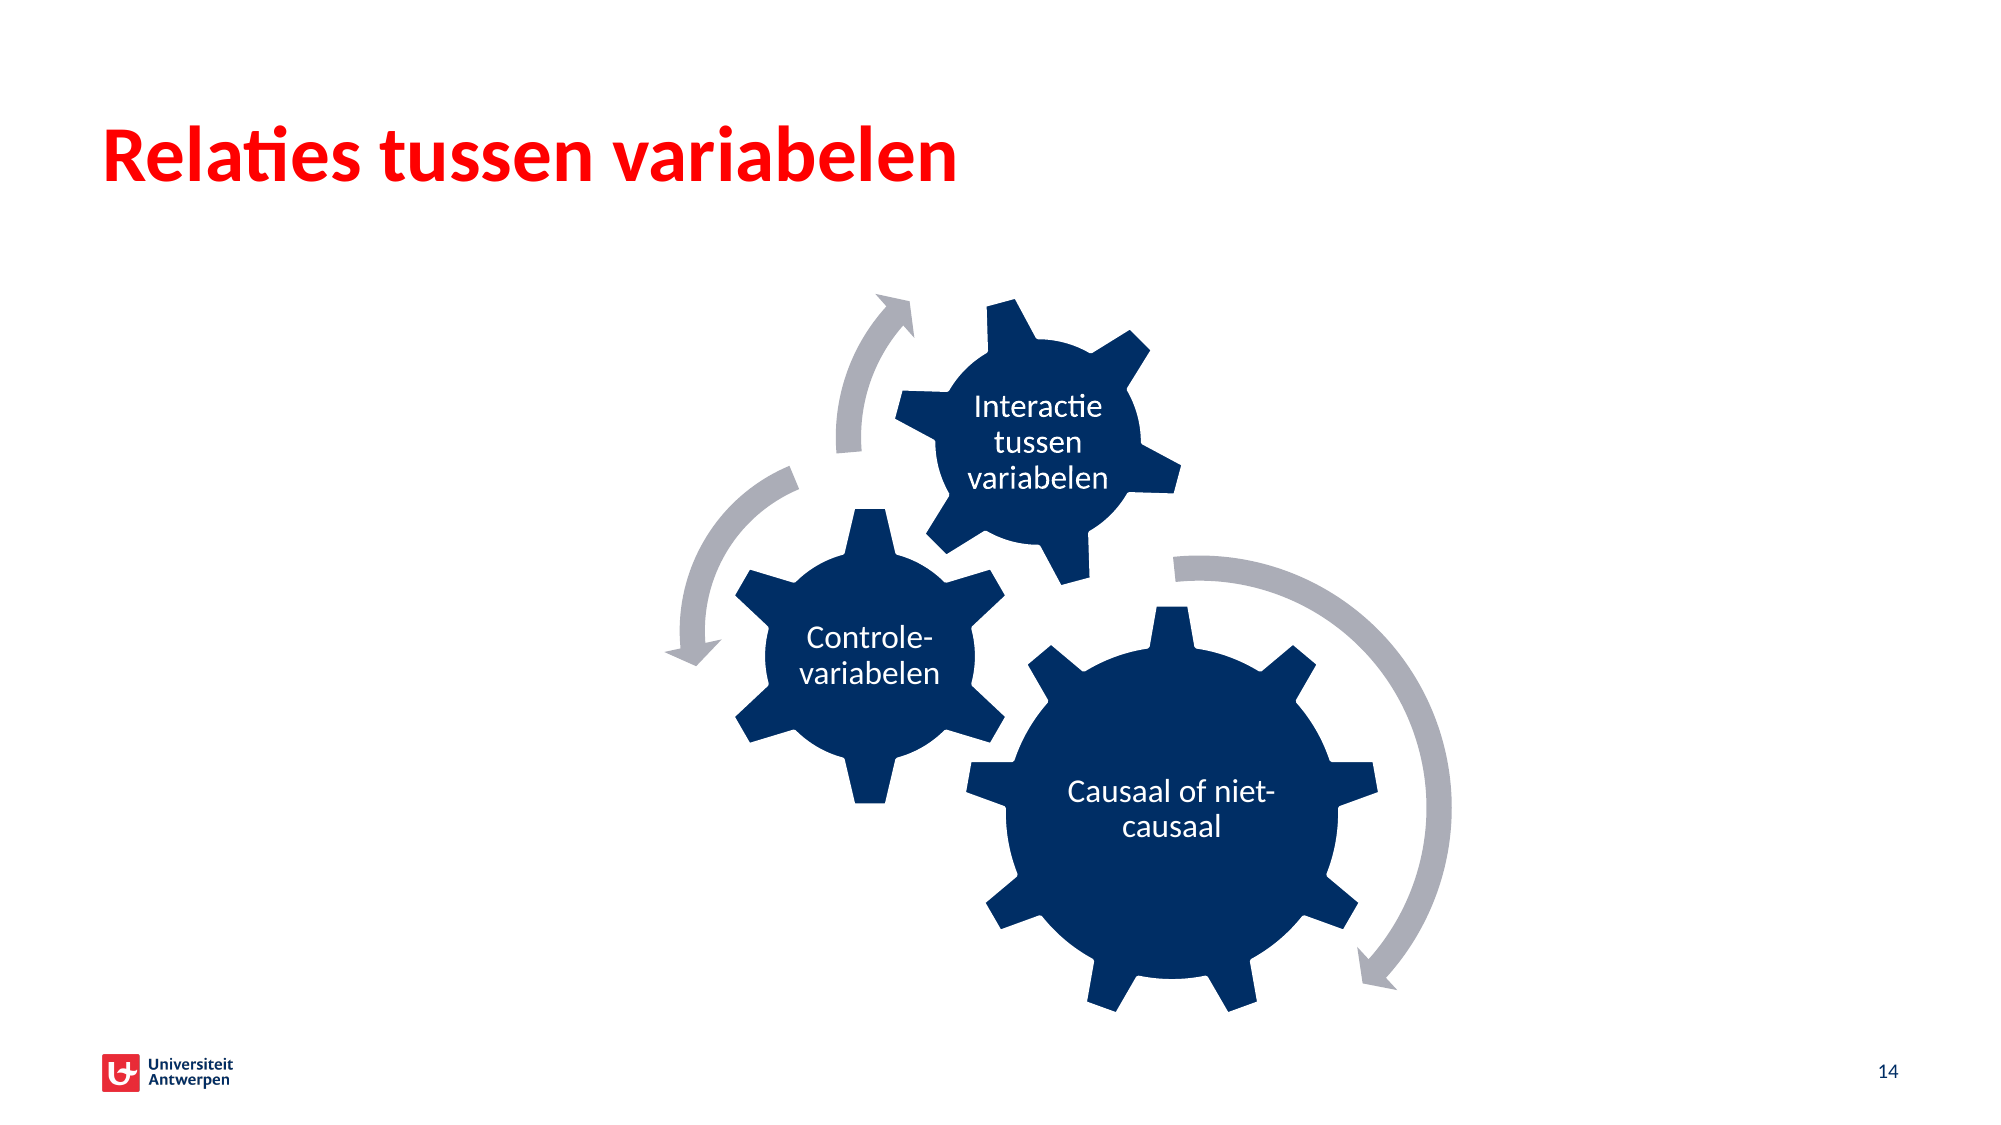

# Relaties tussen variabelen
Causaal of niet-causaal
Controle-variabelen
Interactie tussen variabelen
14